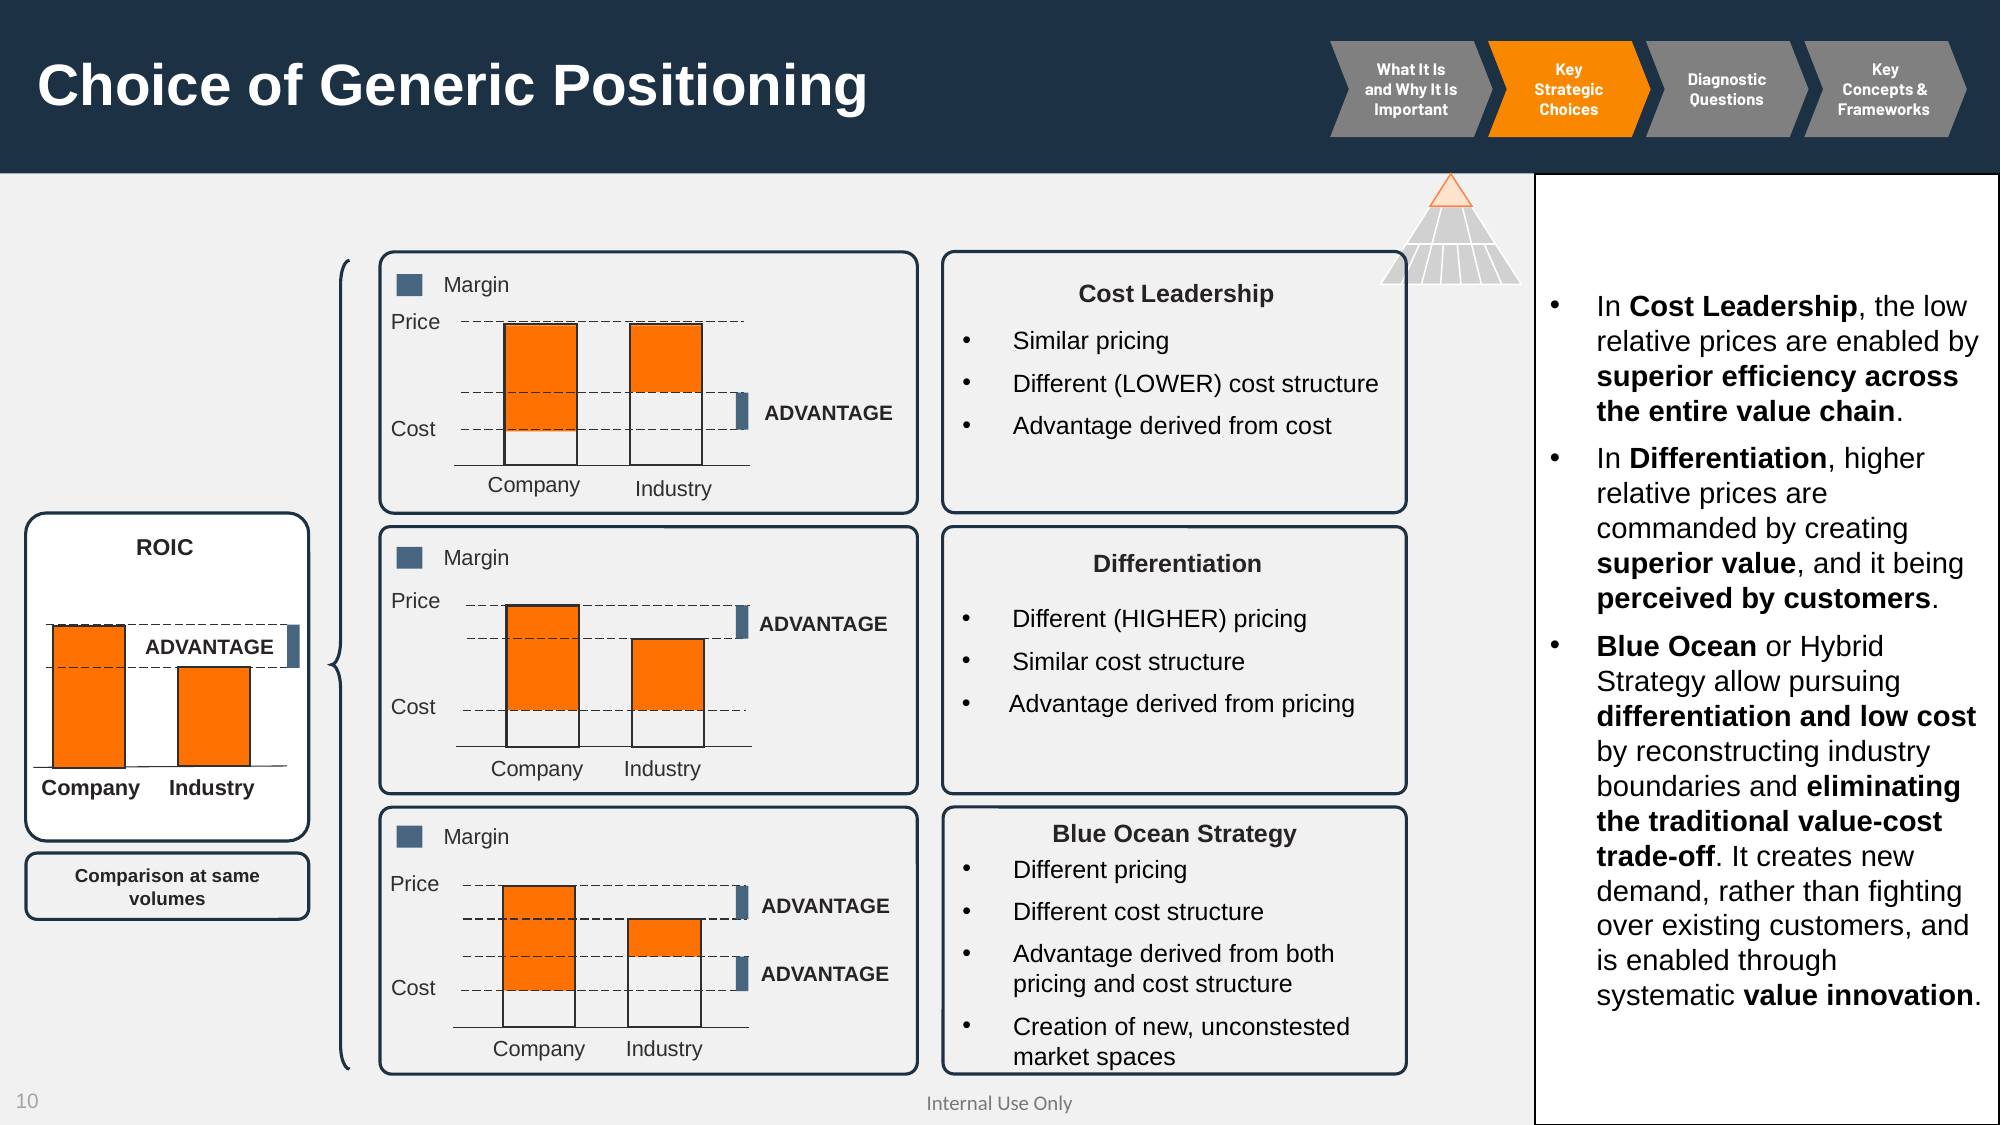

# Choice of Generic Positioning
What It Is and Why It Is Important
Key Strategic Choices
Diagnostic Questions
Key Concepts & Frameworks

In Cost Leadership, the low relative prices are enabled by superior efficiency across the entire value chain.
In Differentiation, higher relative prices are commanded by creating superior value, and it being perceived by customers.
Blue Ocean or Hybrid Strategy allow pursuing differentiation and low cost by reconstructing industry boundaries and eliminating the traditional value-cost trade-off. It creates new demand, rather than fighting over existing customers, and is enabled through systematic value innovation.
Similar pricing
Different (LOWER) cost structure
Advantage derived from cost

Margin
Cost Leadership

Price

ADVANTAGE

Cost
Company
Industry

ROIC

Different (HIGHER) pricing
Similar cost structure
Advantage derived from pricing
Margin
Differentiation

Price
ADVANTAGE

ADVANTAGE

Cost
Company
Industry
Company
Industry

Different pricing
Different cost structure
Advantage derived from both pricing and cost structure
Creation of new, unconstested market spaces

Blue Ocean Strategy
Margin

Comparison at same volumes
Price
ADVANTAGE

ADVANTAGE

Cost
Company
Industry